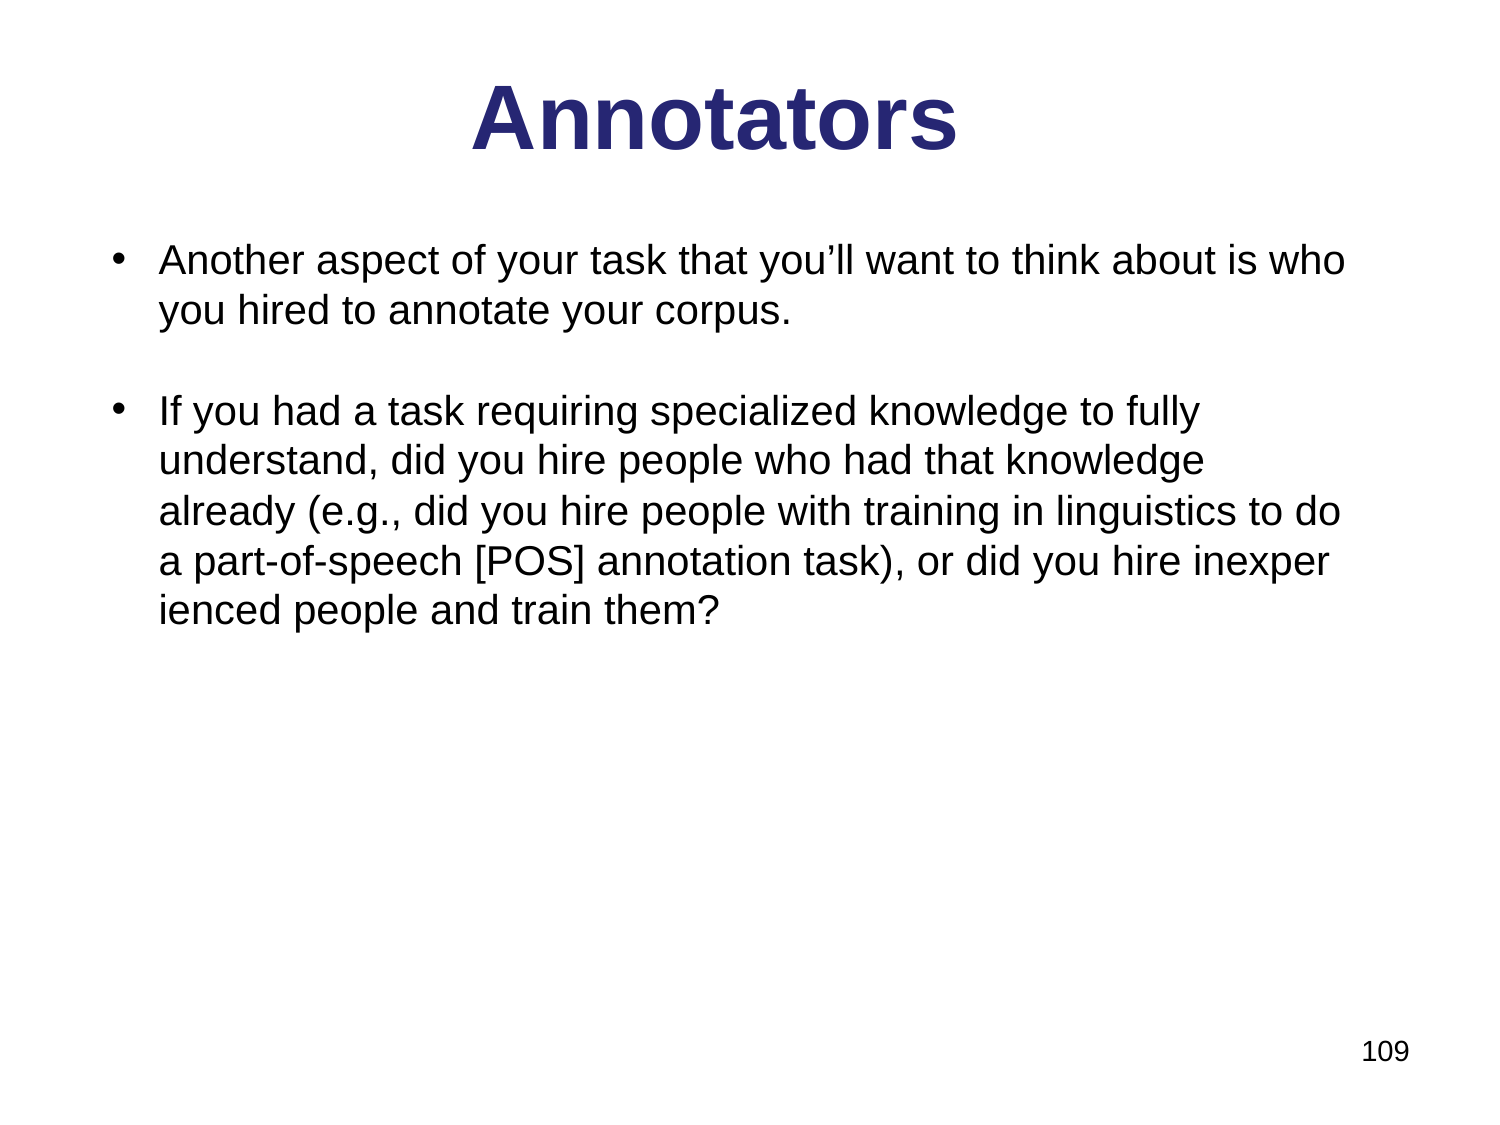

# Annotators

Another aspect of your task that you’ll want to think about is who you hired to annotate your corpus.

If you had a task requiring specialized knowledge to fully understand, did you hire people who had that knowledge already (e.g., did you hire people with training in linguistics to do a part-of-speech [POS] annotation task), or did you hire inexper­ienced people and train them?

109